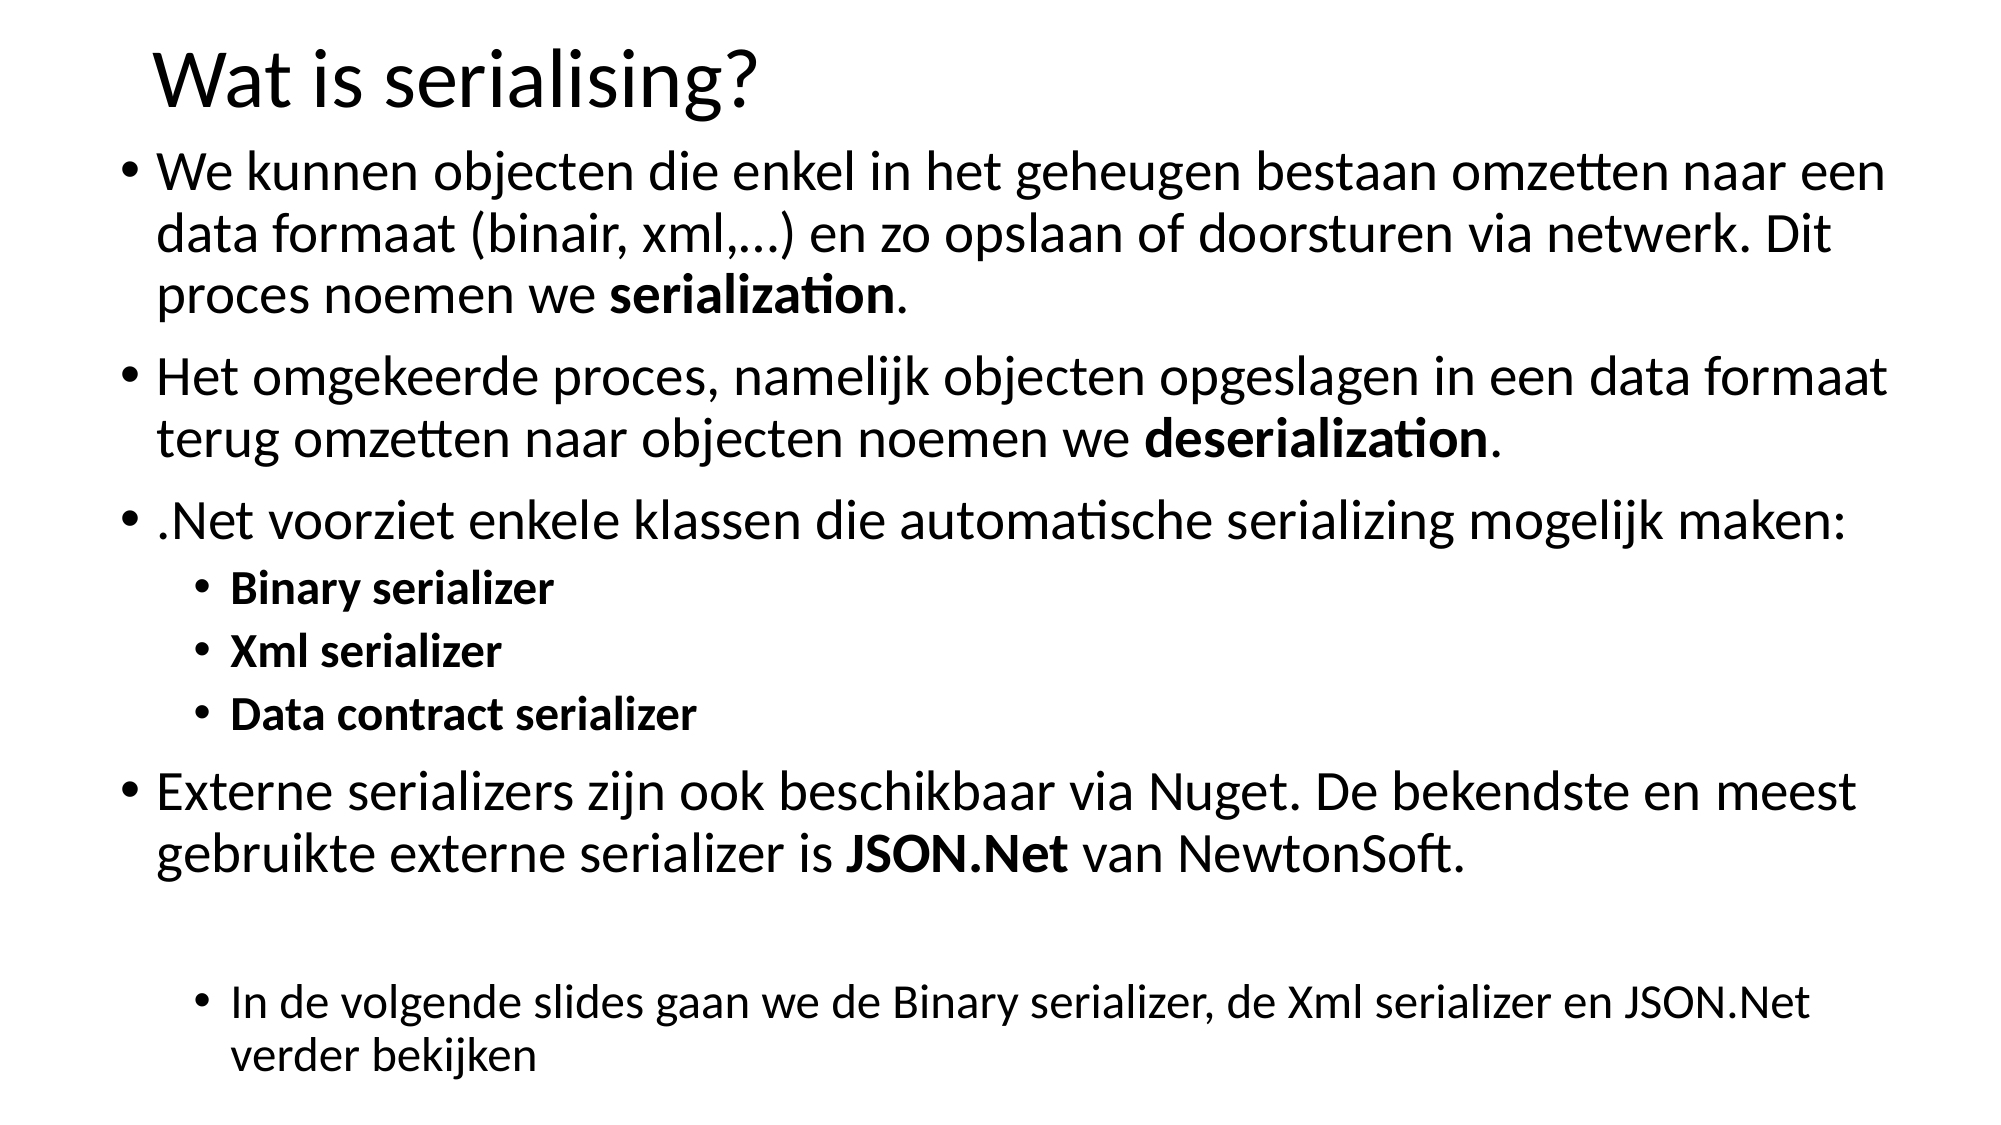

# Wat is serialising?
We kunnen objecten die enkel in het geheugen bestaan omzetten naar een data formaat (binair, xml,…) en zo opslaan of doorsturen via netwerk. Dit proces noemen we serialization.
Het omgekeerde proces, namelijk objecten opgeslagen in een data formaat terug omzetten naar objecten noemen we deserialization.
.Net voorziet enkele klassen die automatische serializing mogelijk maken:
Binary serializer
Xml serializer
Data contract serializer
Externe serializers zijn ook beschikbaar via Nuget. De bekendste en meest gebruikte externe serializer is JSON.Net van NewtonSoft.

In de volgende slides gaan we de Binary serializer, de Xml serializer en JSON.Net verder bekijken